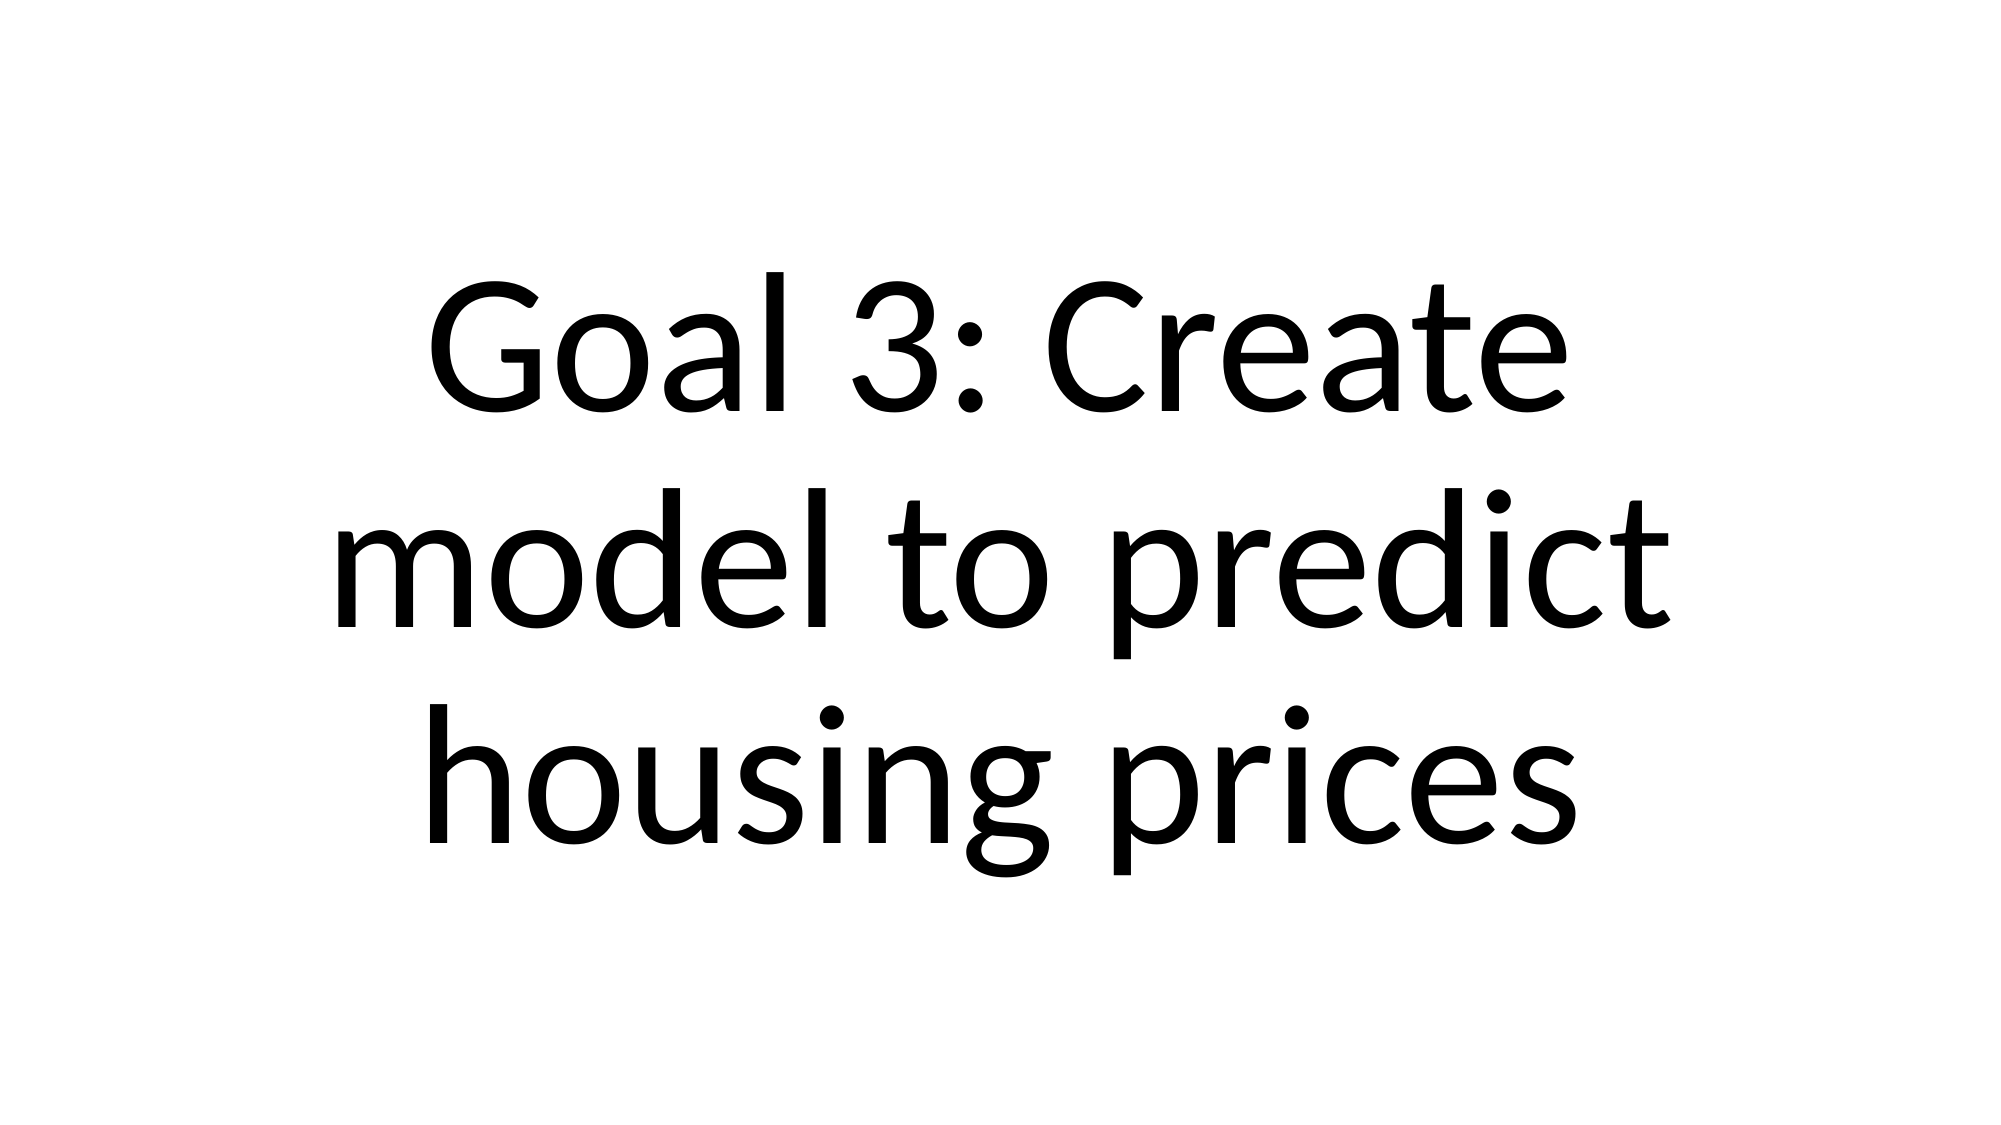

# Goal 3: Create model to predict housing prices